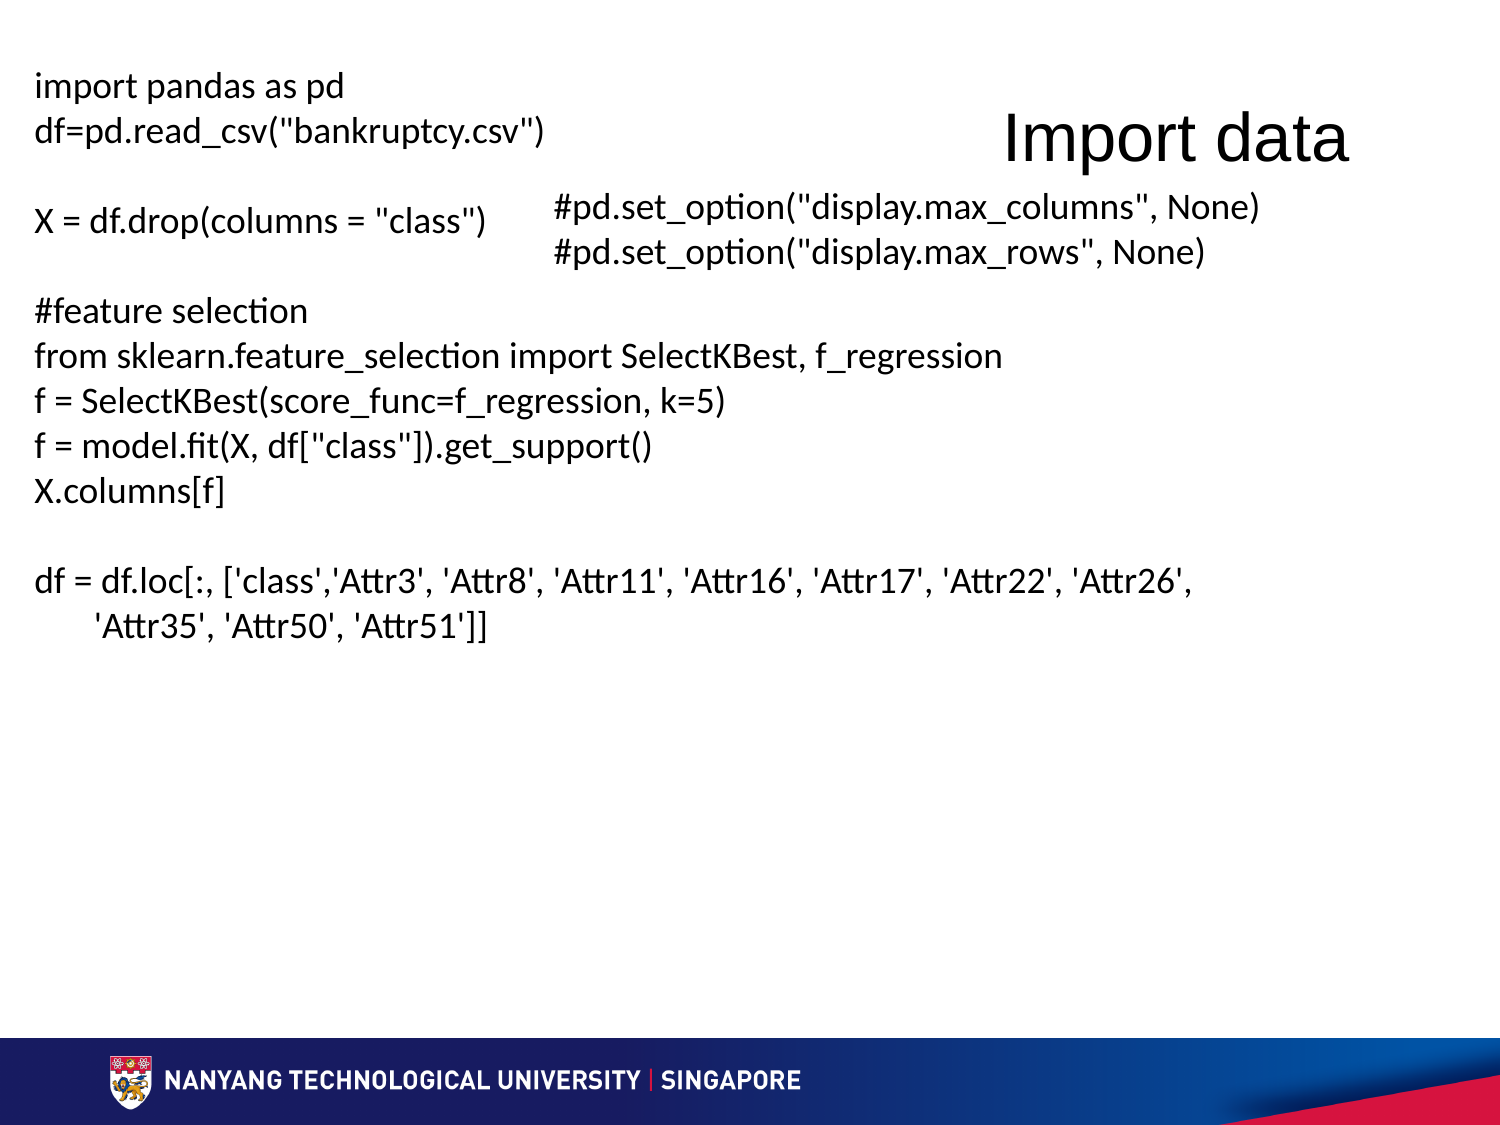

# Import data
import pandas as pd
df=pd.read_csv("bankruptcy.csv")

X = df.drop(columns = "class")

#feature selection
from sklearn.feature_selection import SelectKBest, f_regression
f = SelectKBest(score_func=f_regression, k=5)
f = model.fit(X, df["class"]).get_support()
X.columns[f]

df = df.loc[:, ['class','Attr3', 'Attr8', 'Attr11', 'Attr16', 'Attr17', 'Attr22', 'Attr26',
       'Attr35', 'Attr50', 'Attr51']]

#pd.set_option("display.max_columns", None)
#pd.set_option("display.max_rows", None)